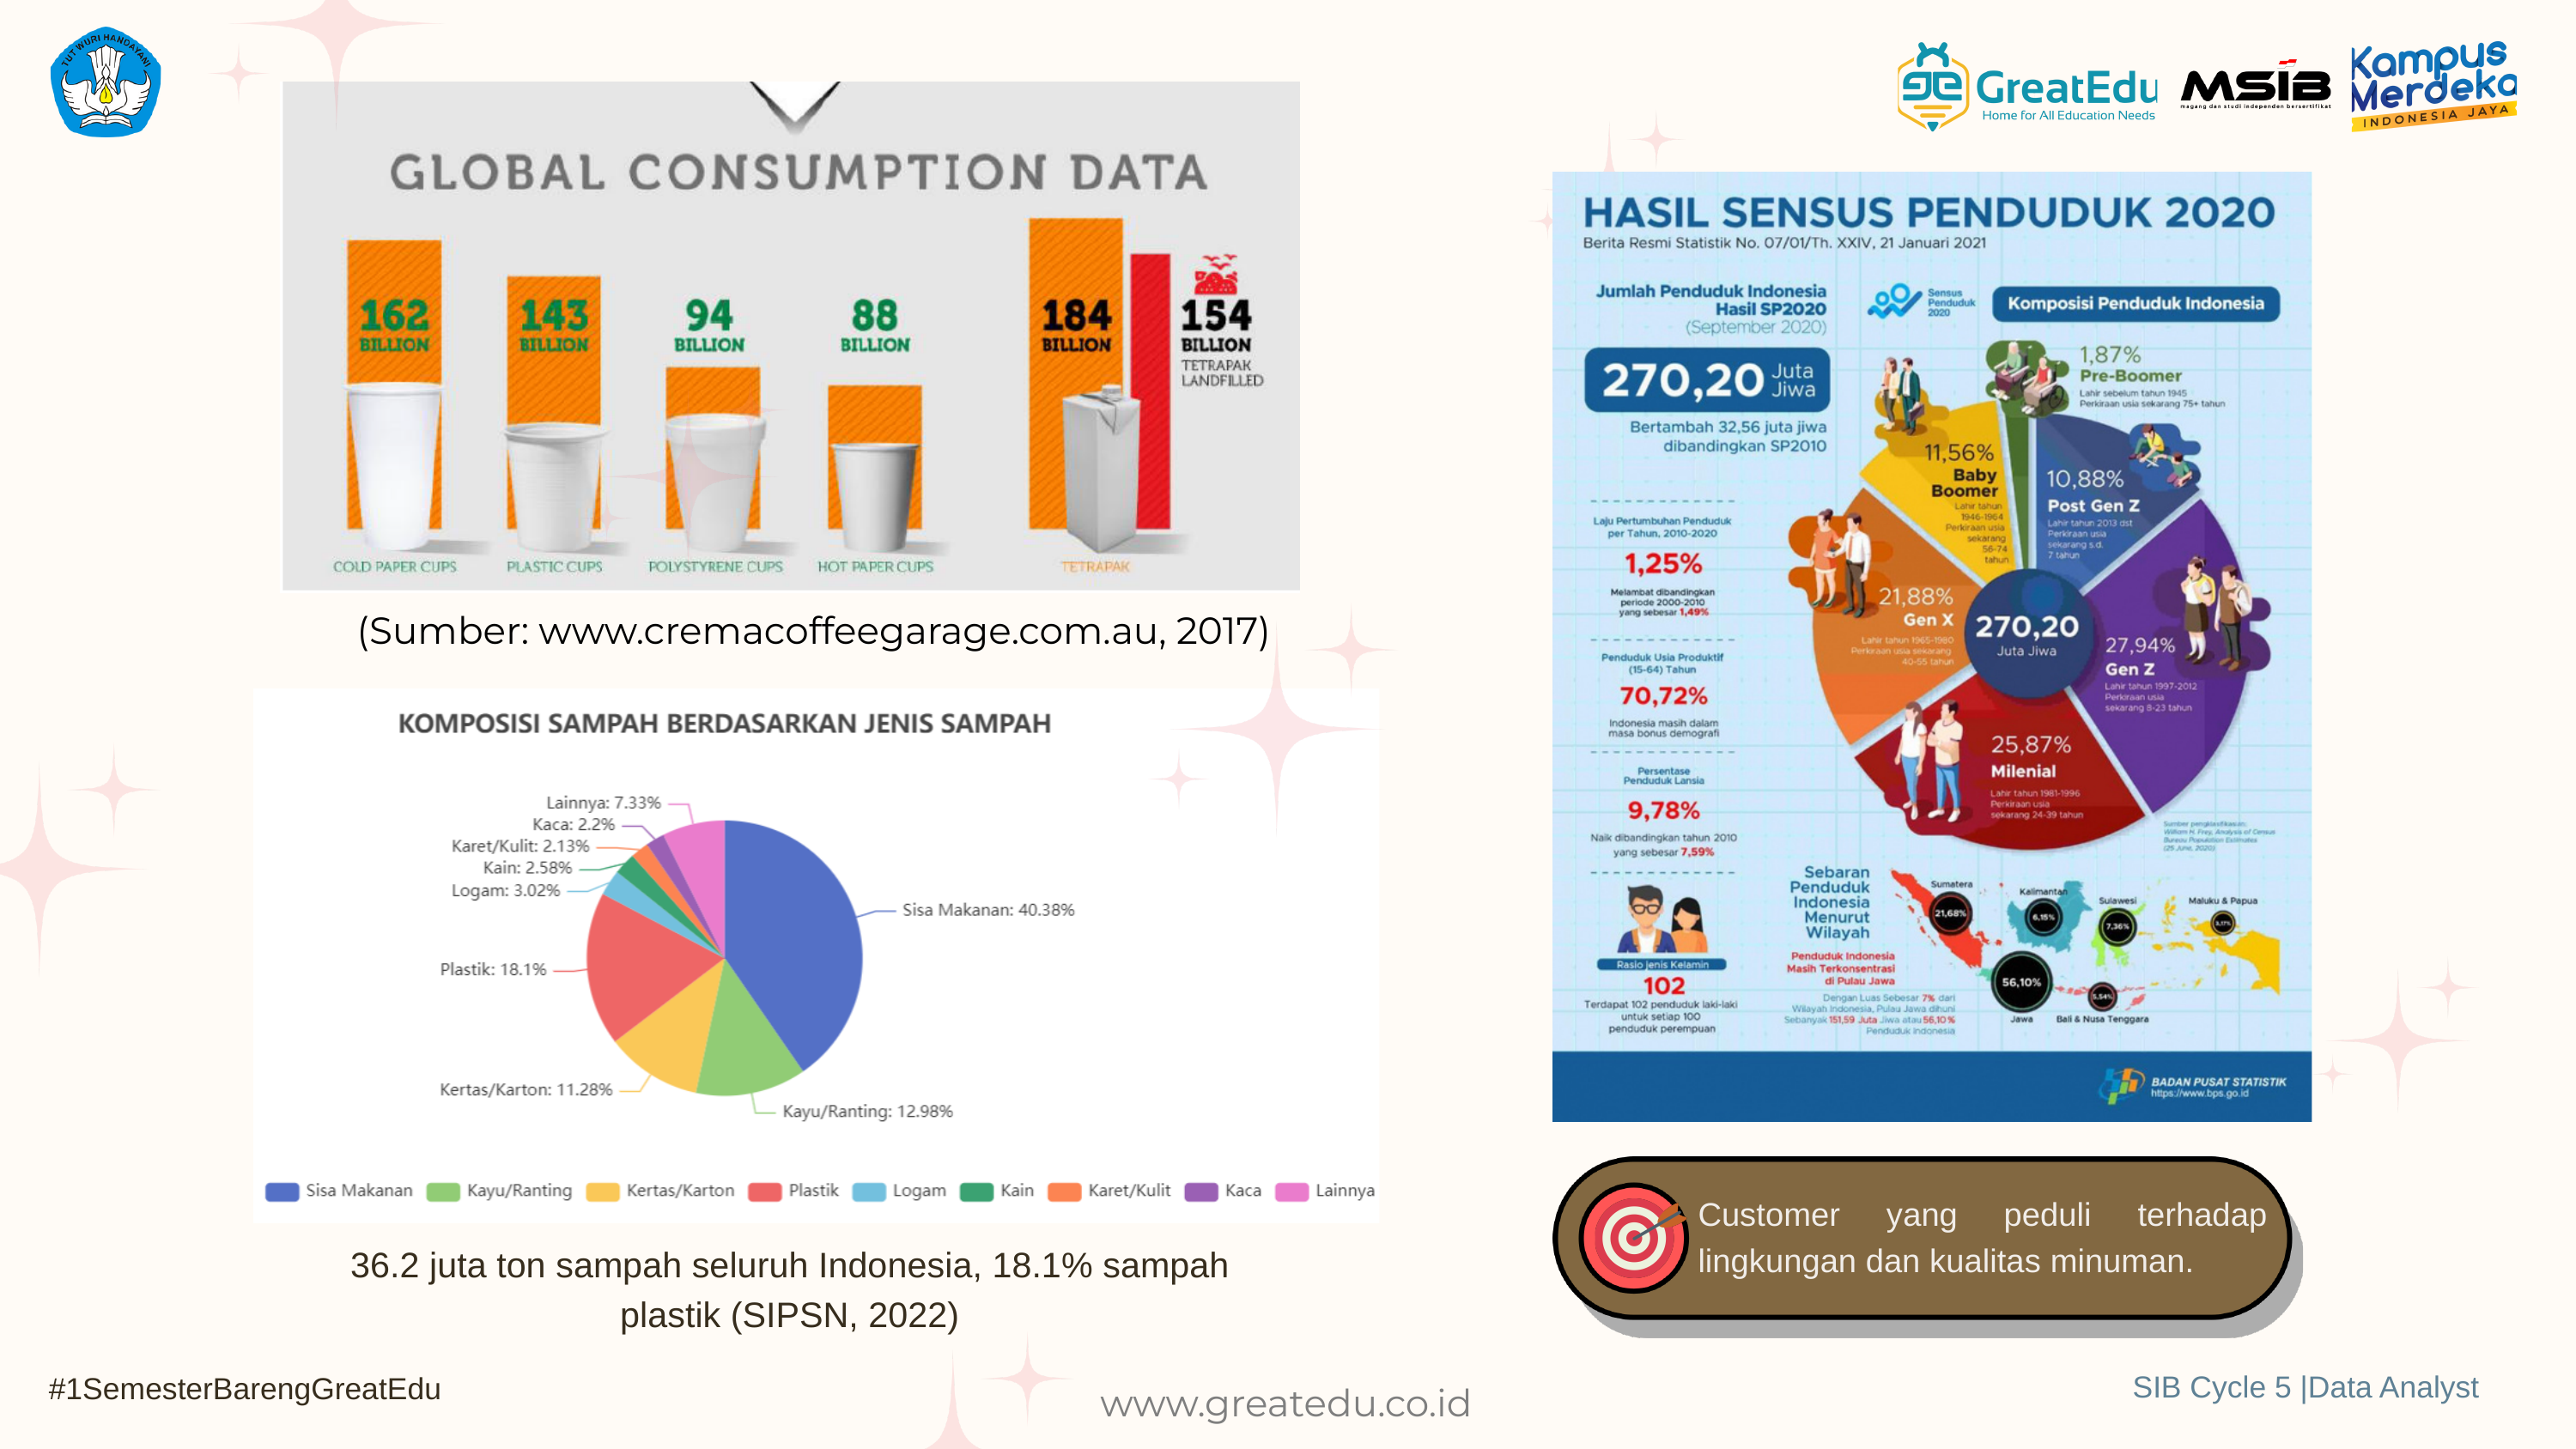

(Sumber: www.cremacoffeegarage.com.au, 2017)

Customer yang peduli terhadap lingkungan dan kualitas minuman.

36.2 juta ton sampah seluruh Indonesia, 18.1% sampah plastik (SIPSN, 2022)

www.greatedu.co.id
SIB Cycle 5 |Data Analyst
#1SemesterBarengGreatEdu